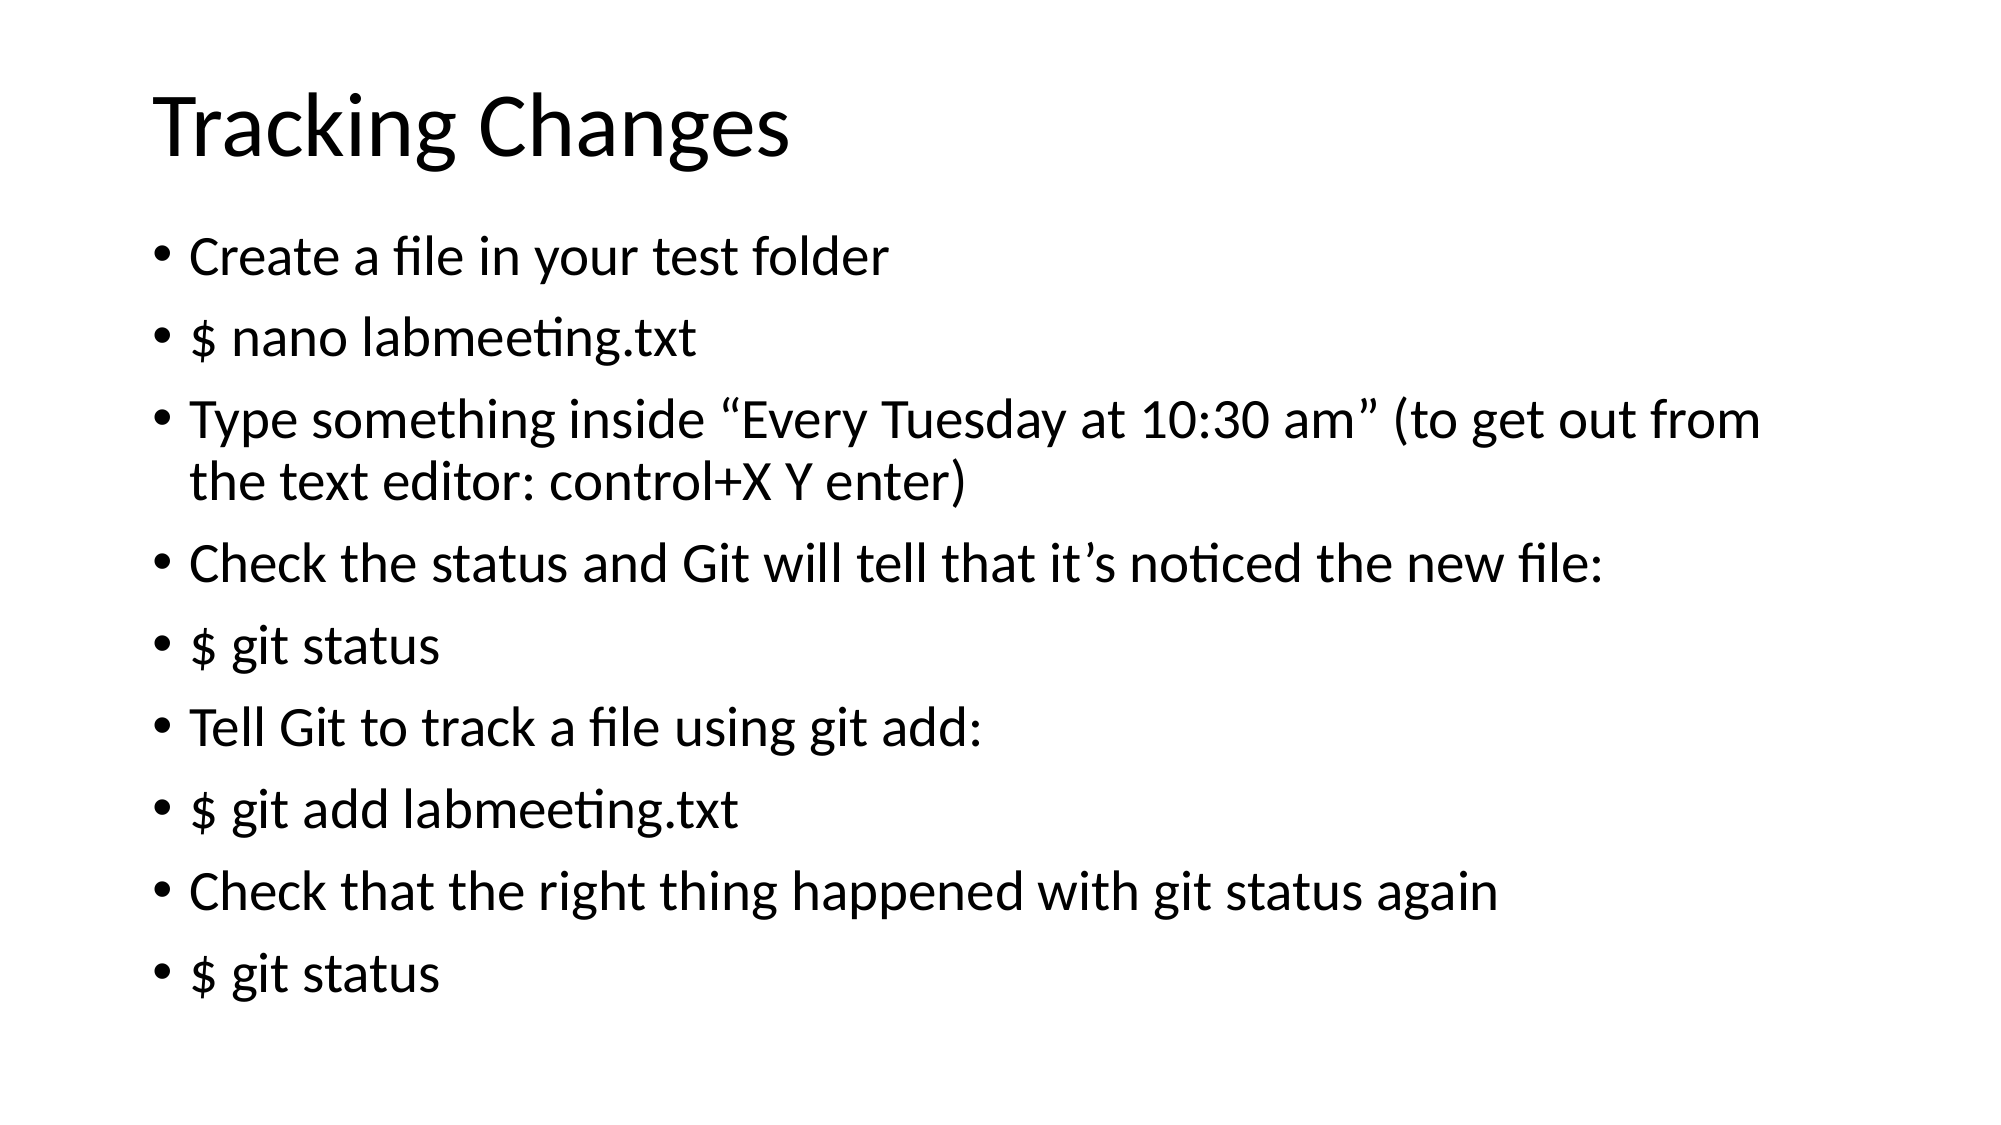

# Tracking Changes
Create a file in your test folder
$ nano labmeeting.txt
Type something inside “Every Tuesday at 10:30 am” (to get out from the text editor: control+X Y enter)
Check the status and Git will tell that it’s noticed the new file:
$ git status
Tell Git to track a file using git add:
$ git add labmeeting.txt
Check that the right thing happened with git status again
$ git status